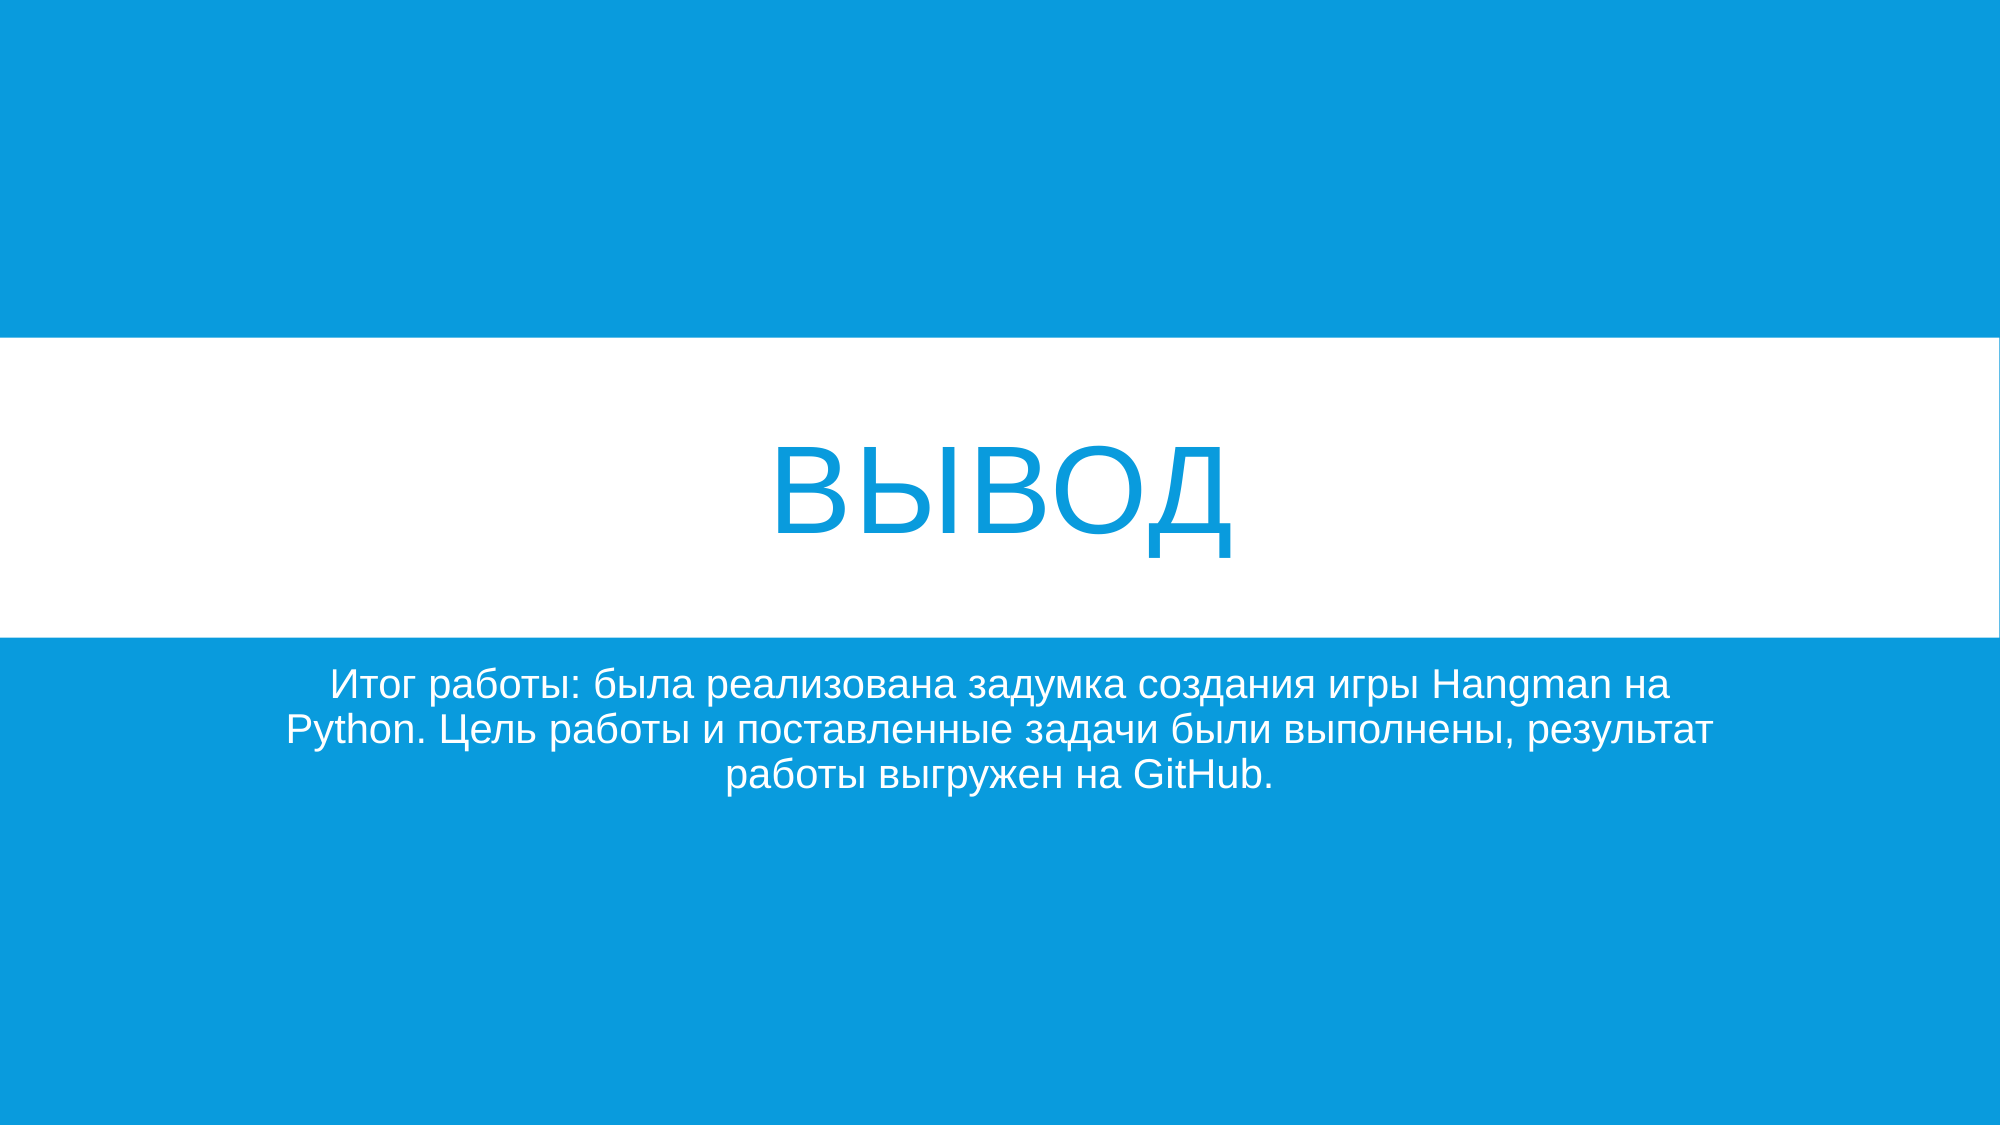

# Вывод
Итог работы: была реализована задумка создания игры Hangman на Python. Цель работы и поставленные задачи были выполнены, результат работы выгружен на GitHub.